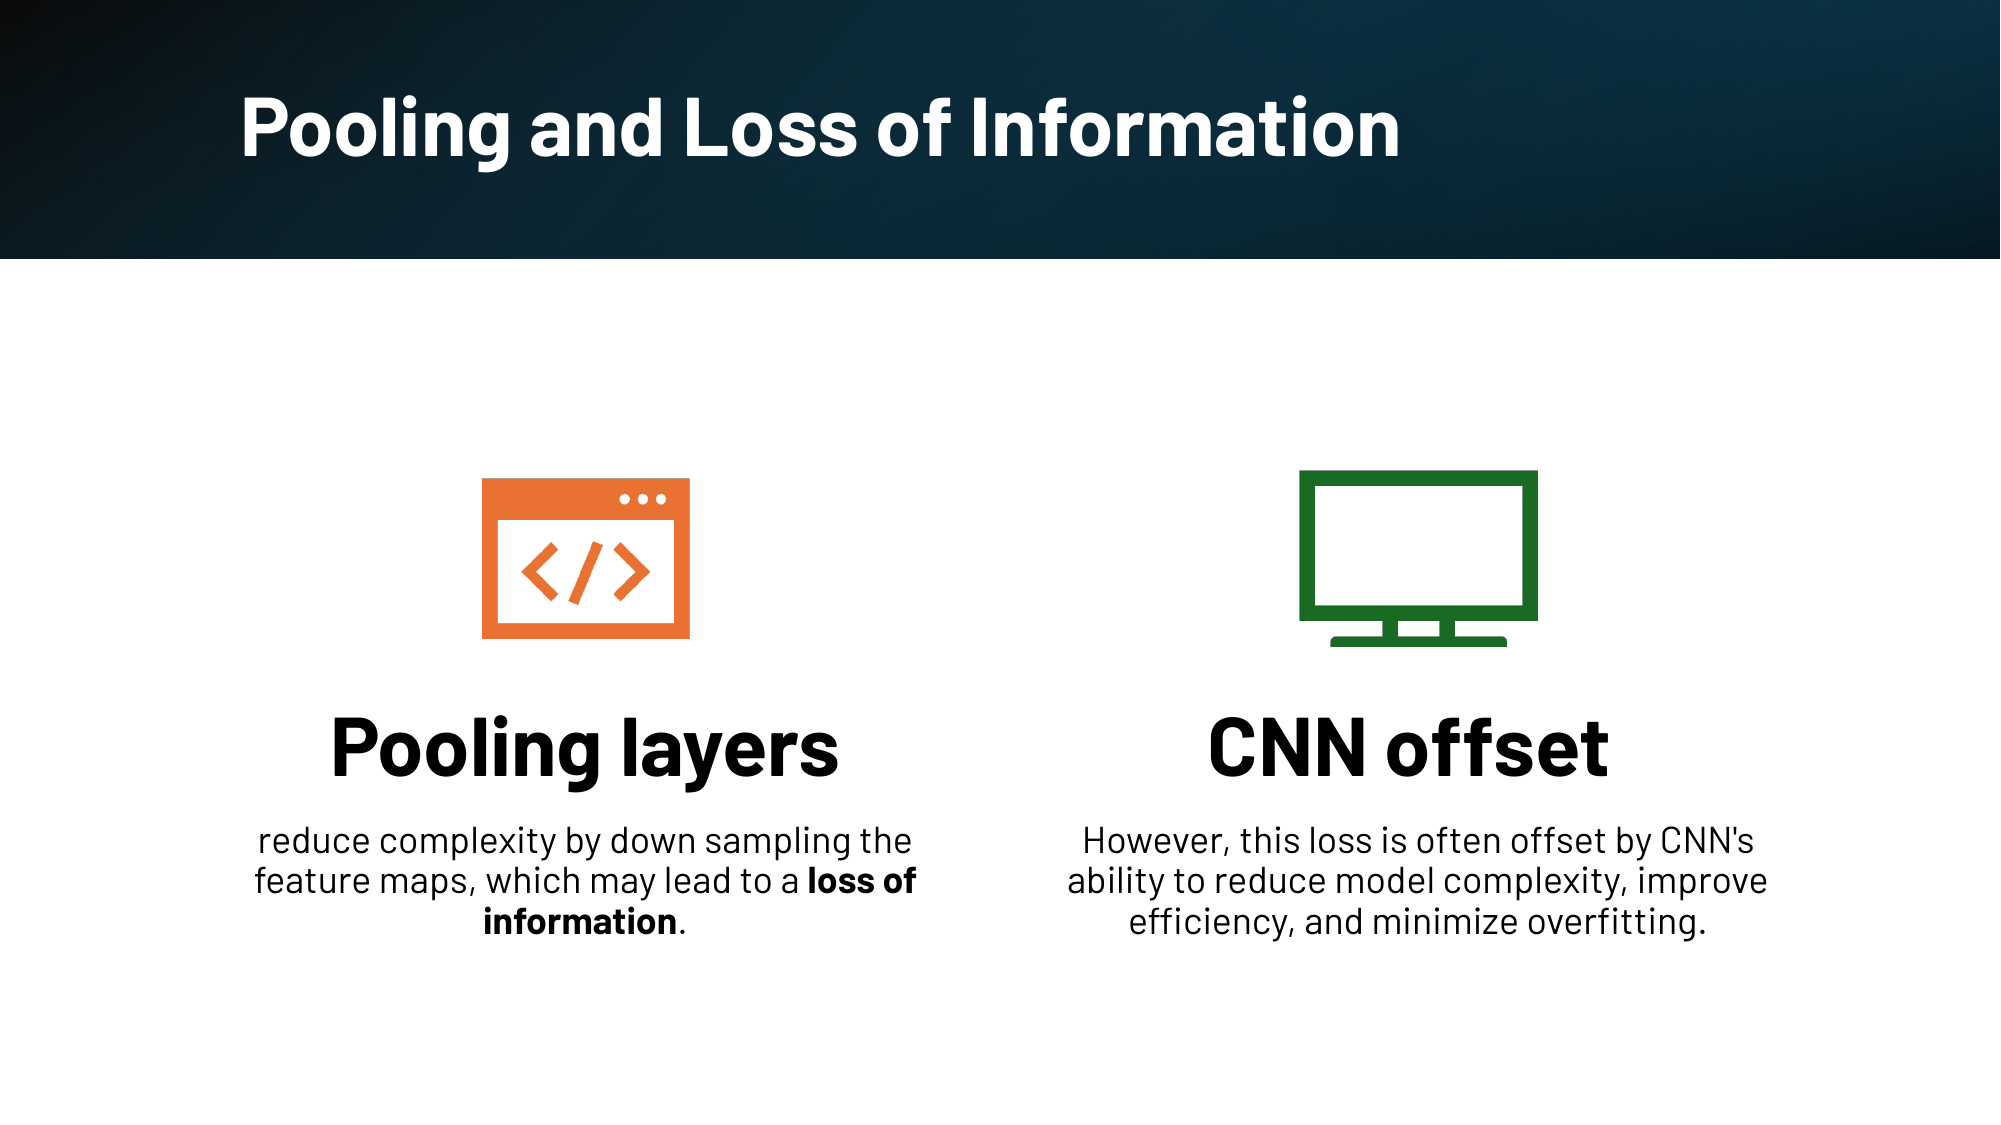

# Pooling and Loss of Information
Pooling layers
reduce complexity by down sampling the feature maps, which may lead to a loss of information.
CNN offset
However, this loss is often offset by CNN's ability to reduce model complexity, improve efficiency, and minimize overfitting.